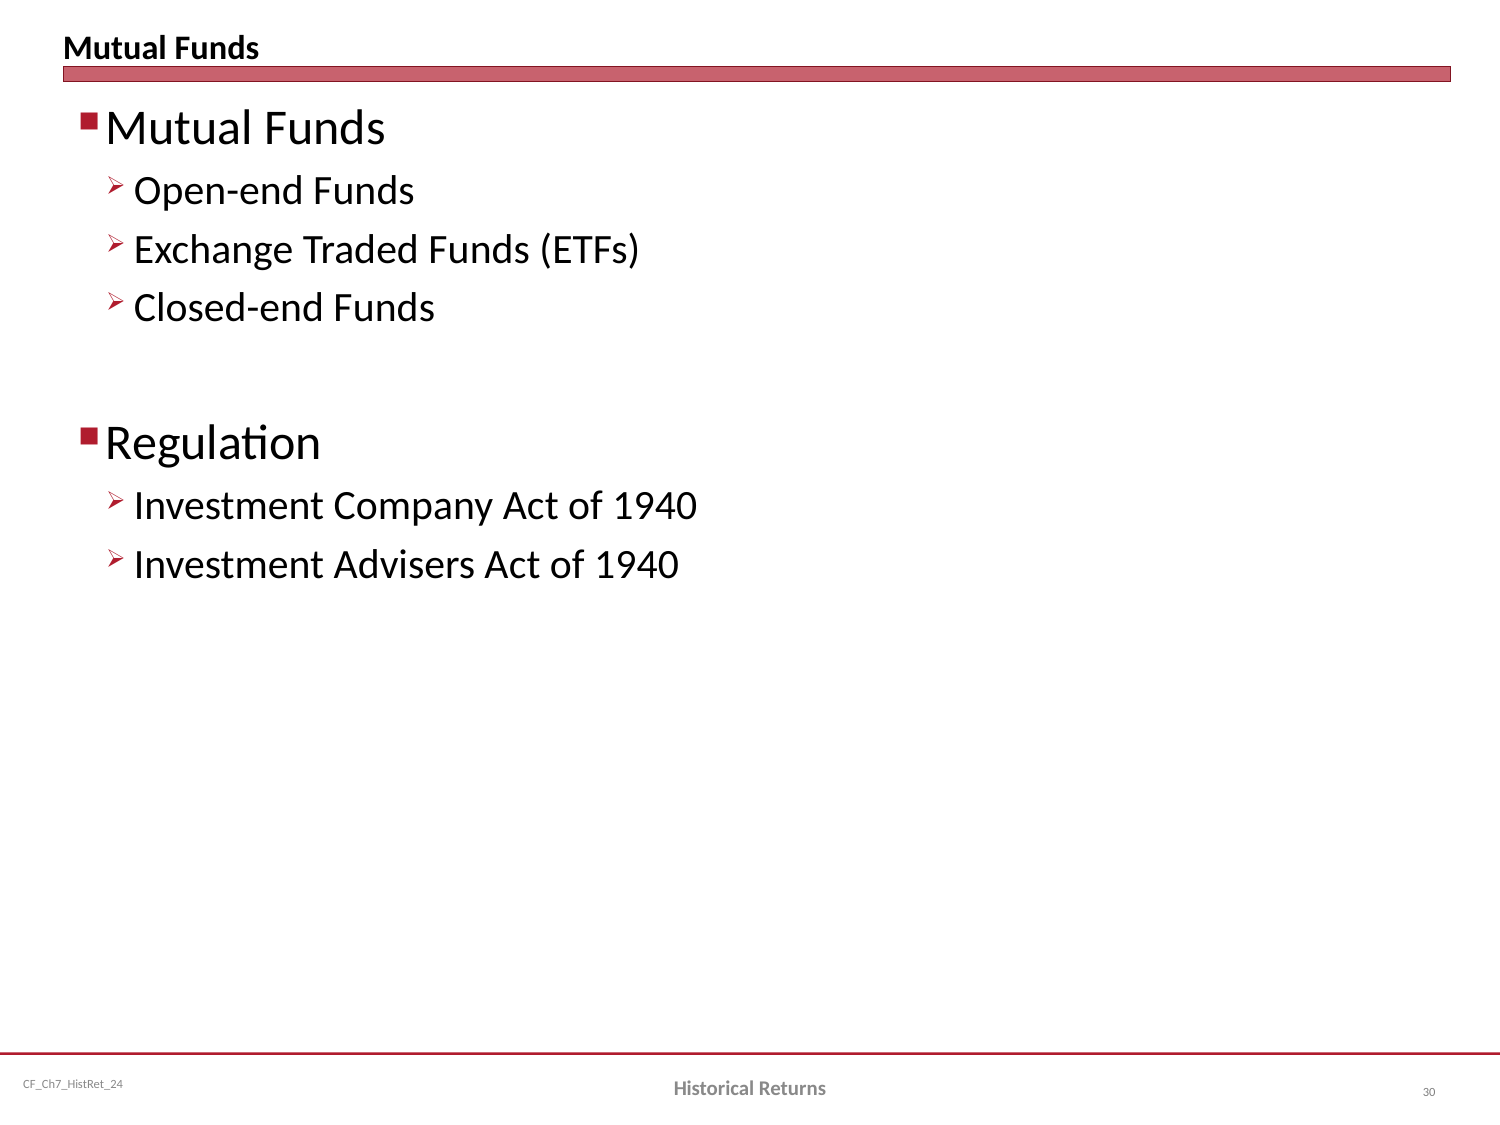

# Mutual Funds
Mutual Funds
Open-end Funds
Exchange Traded Funds (ETFs)
Closed-end Funds

Regulation
Investment Company Act of 1940
Investment Advisers Act of 1940
Historical Returns
30